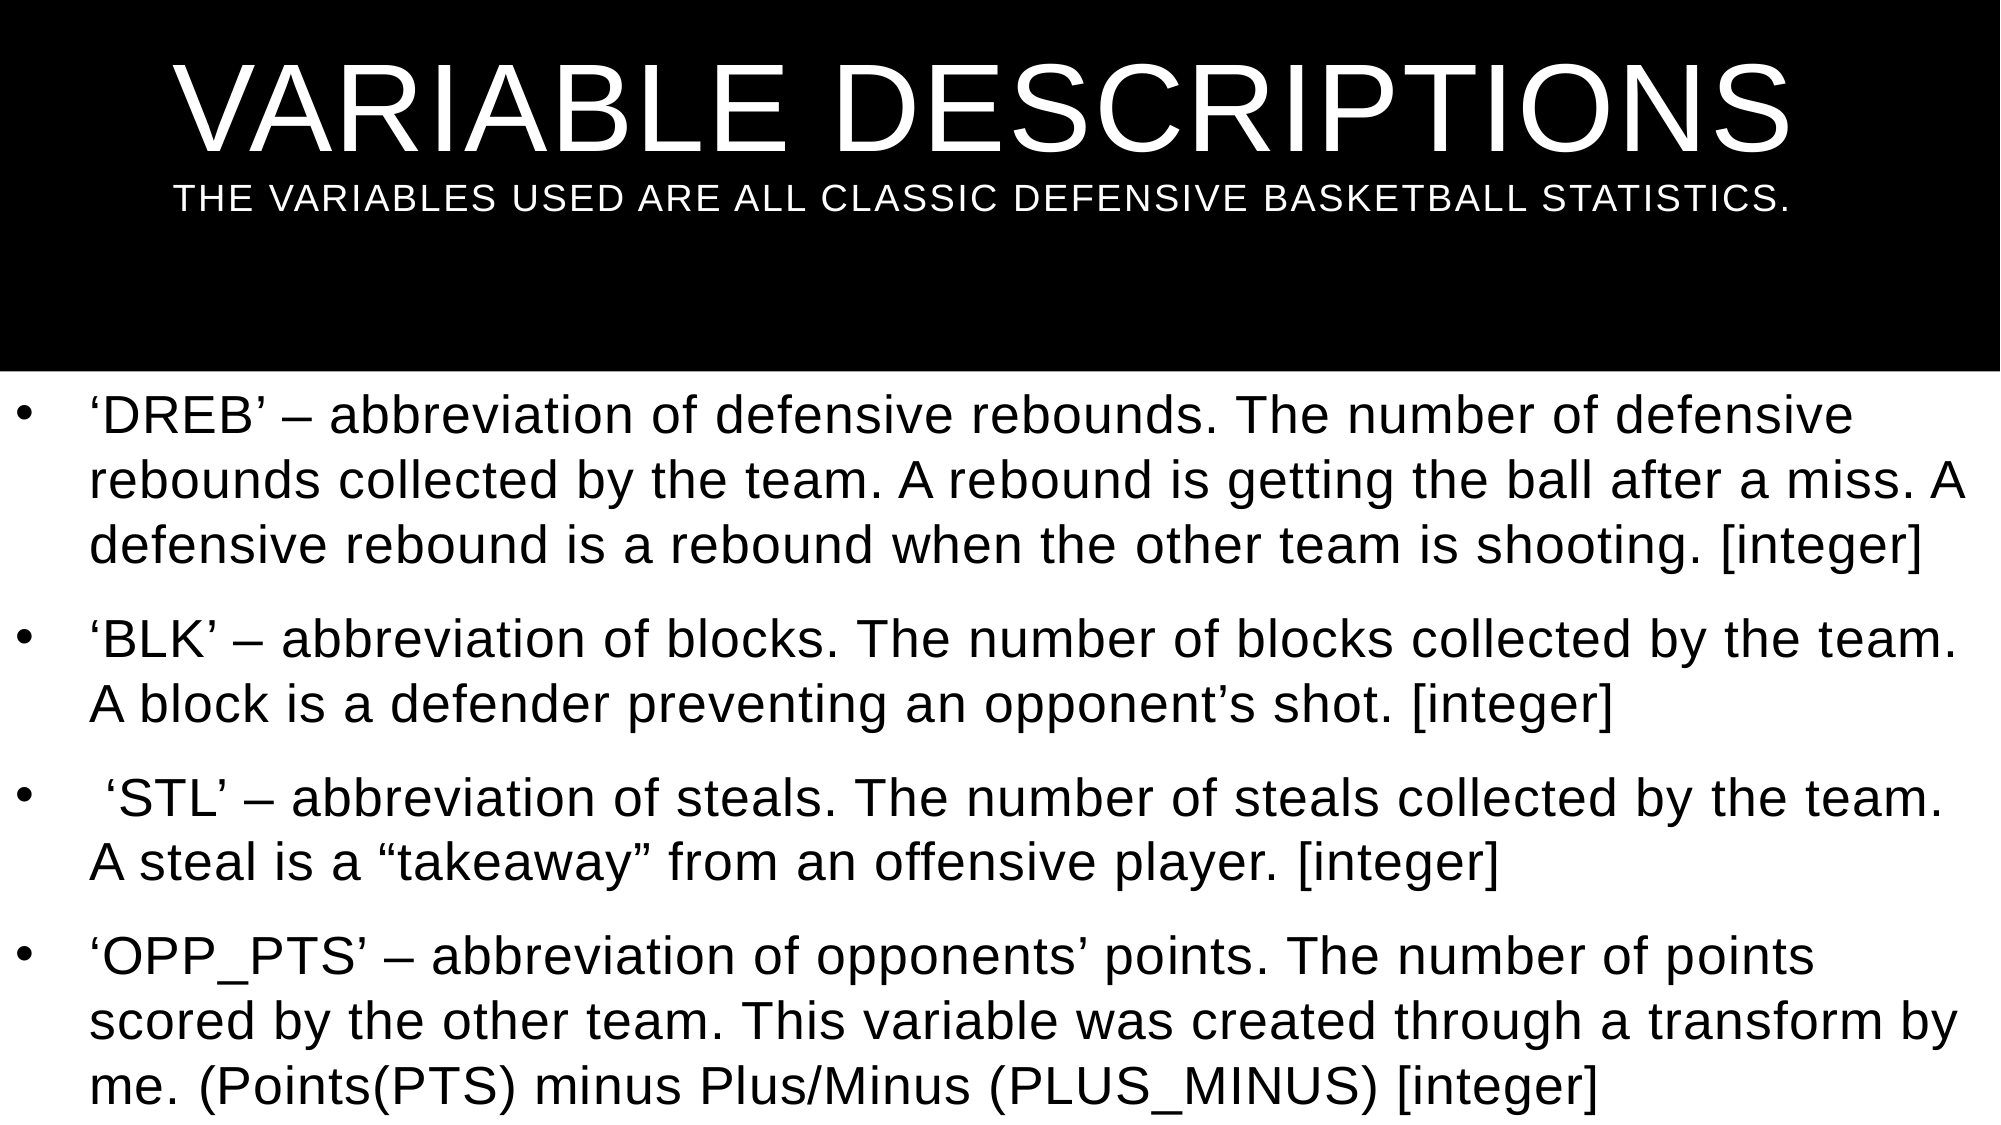

# Variable Descriptions The variables used are all classic defensive basketball statistics.
‘DREB’ – abbreviation of defensive rebounds. The number of defensive rebounds collected by the team. A rebound is getting the ball after a miss. A defensive rebound is a rebound when the other team is shooting. [integer]
‘BLK’ – abbreviation of blocks. The number of blocks collected by the team. A block is a defender preventing an opponent’s shot. [integer]
 ‘STL’ – abbreviation of steals. The number of steals collected by the team. A steal is a “takeaway” from an offensive player. [integer]
‘OPP_PTS’ – abbreviation of opponents’ points. The number of points scored by the other team. This variable was created through a transform by me. (Points(PTS) minus Plus/Minus (PLUS_MINUS) [integer]